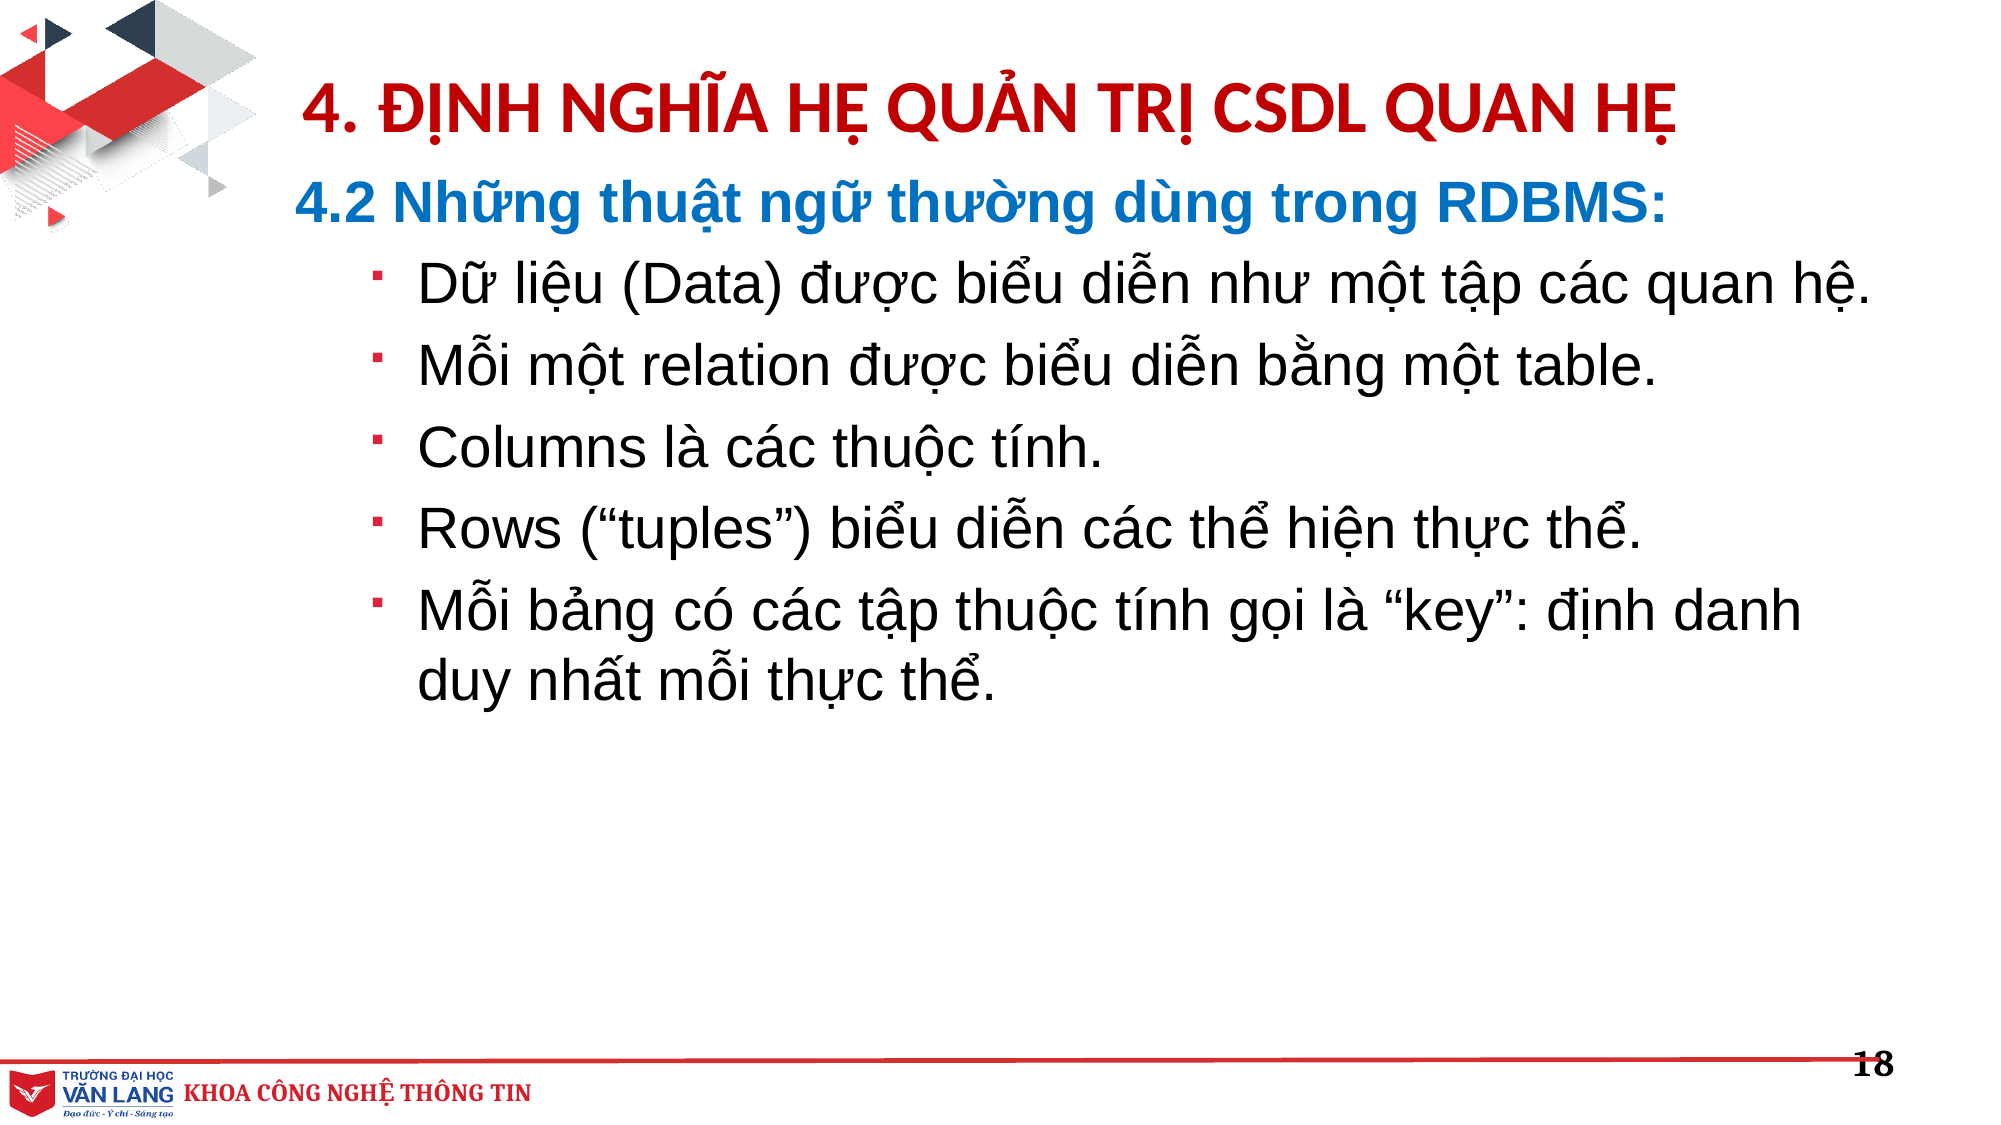

4. ĐỊNH NGHĨA HỆ QUẢN TRỊ CSDL QUAN HỆ
4.2 Những thuật ngữ thường dùng trong RDBMS:
Dữ liệu (Data) được biểu diễn như một tập các quan hệ.
Mỗi một relation được biểu diễn bằng một table.
Columns là các thuộc tính.
Rows (“tuples”) biểu diễn các thể hiện thực thể.
Mỗi bảng có các tập thuộc tính gọi là “key”: định danh duy nhất mỗi thực thể.